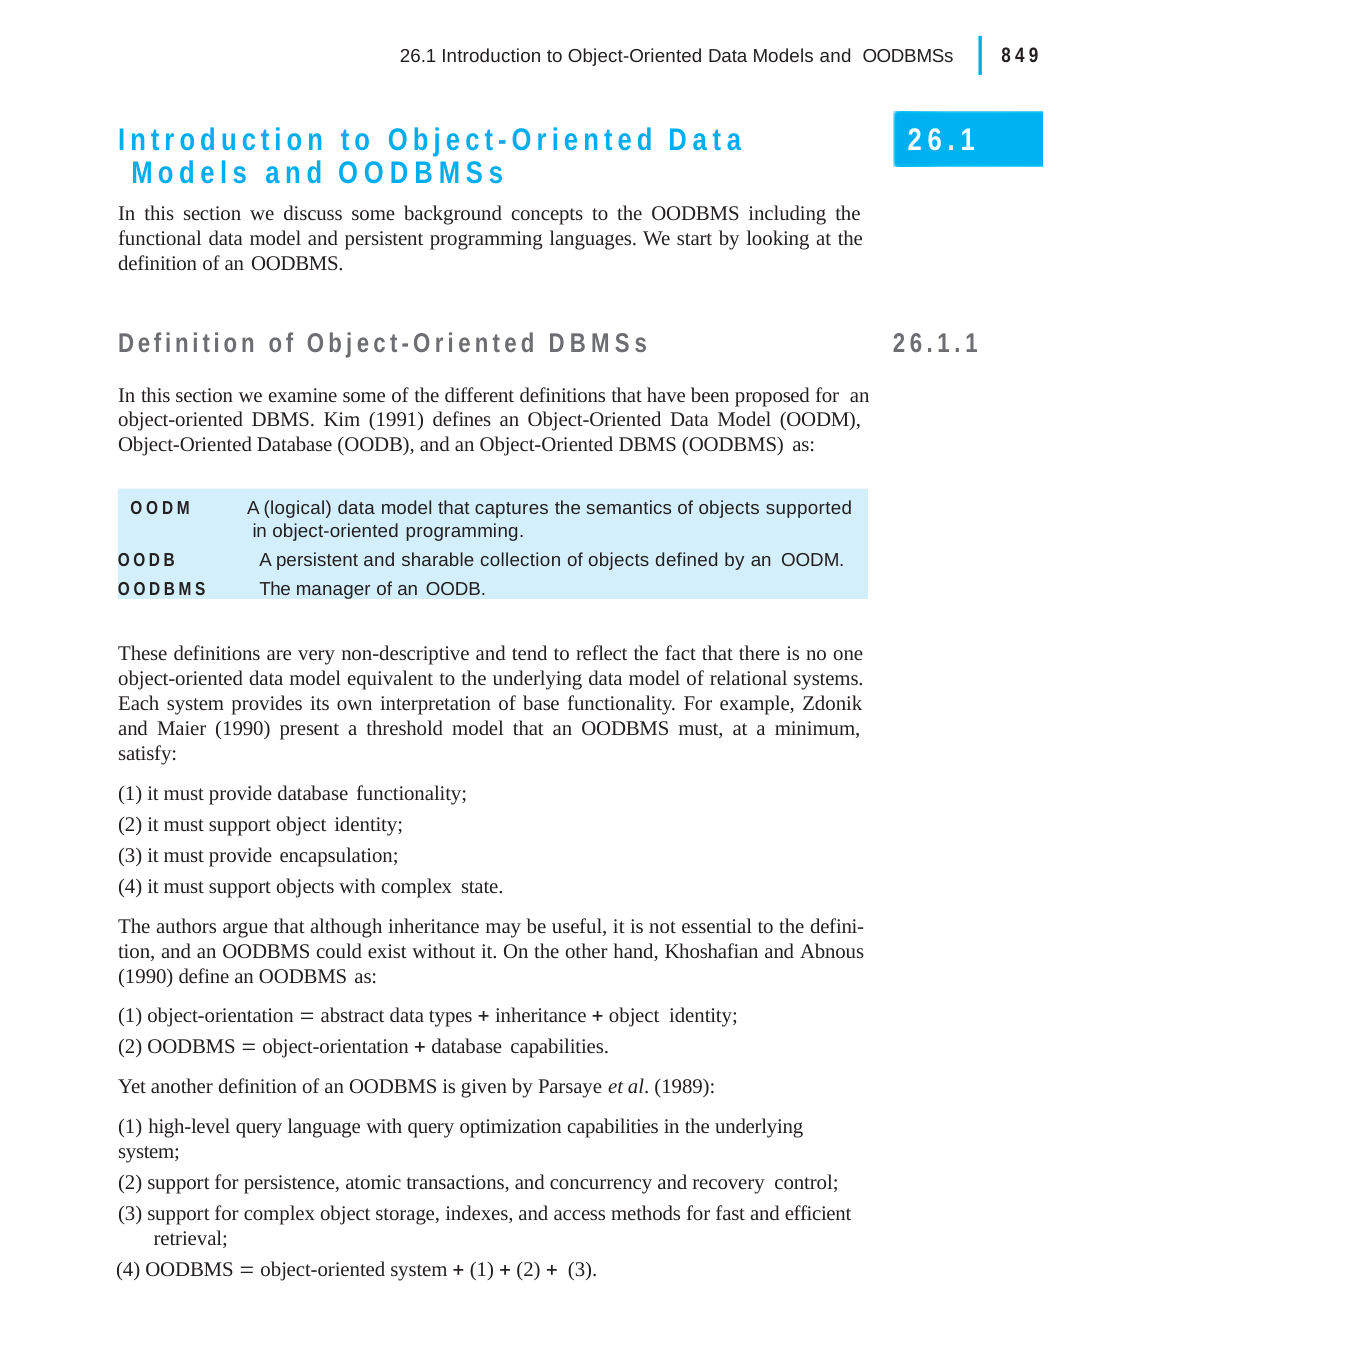

|
849
26.1 Introduction to Object-Oriented Data Models and OODBMSs

26.1
Introduction to Object-Oriented Data  Models and OODBMSs
In this section we discuss some background concepts to the OODBMS including the  functional data model and persistent programming languages. We start by looking at the  definition of an OODBMS.
Definition of Object-Oriented DBMSs
In this section we examine some of the different definitions that have been proposed for  an object-oriented DBMS. Kim (1991) defines an Object-Oriented Data Model (OODM),  Object-Oriented Database (OODB), and an Object-Oriented DBMS (OODBMS) as:
26.1.1
OODM	A (logical) data model that captures the semantics of objects supported  in object-oriented programming.
OODB	A persistent and sharable collection of objects defined by an OODM.
OODBMS	The manager of an OODB.
These definitions are very non-descriptive and tend to reflect the fact that there is no one  object-oriented data model equivalent to the underlying data model of relational systems.  Each system provides its own interpretation of base functionality. For example, Zdonik  and Maier (1990) present a threshold model that an OODBMS must, at a minimum,  satisfy:
(1) it must provide database functionality;
(2) it must support object identity;
(3) it must provide encapsulation;
(4) it must support objects with complex state.
The authors argue that although inheritance may be useful, it is not essential to the defini-  tion, and an OODBMS could exist without it. On the other hand, Khoshafian and Abnous  (1990) define an OODBMS as:
(1) object-orientation = abstract data types + inheritance + object identity;
(2) OODBMS = object-orientation + database capabilities.
Yet another definition of an OODBMS is given by Parsaye et al. (1989):
(1) high-level query language with query optimization capabilities in the underlying system;
(2) support for persistence, atomic transactions, and concurrency and recovery control;
(3) support for complex object storage, indexes, and access methods for fast and efficient  retrieval;
(4) OODBMS = object-oriented system + (1) + (2) + (3).